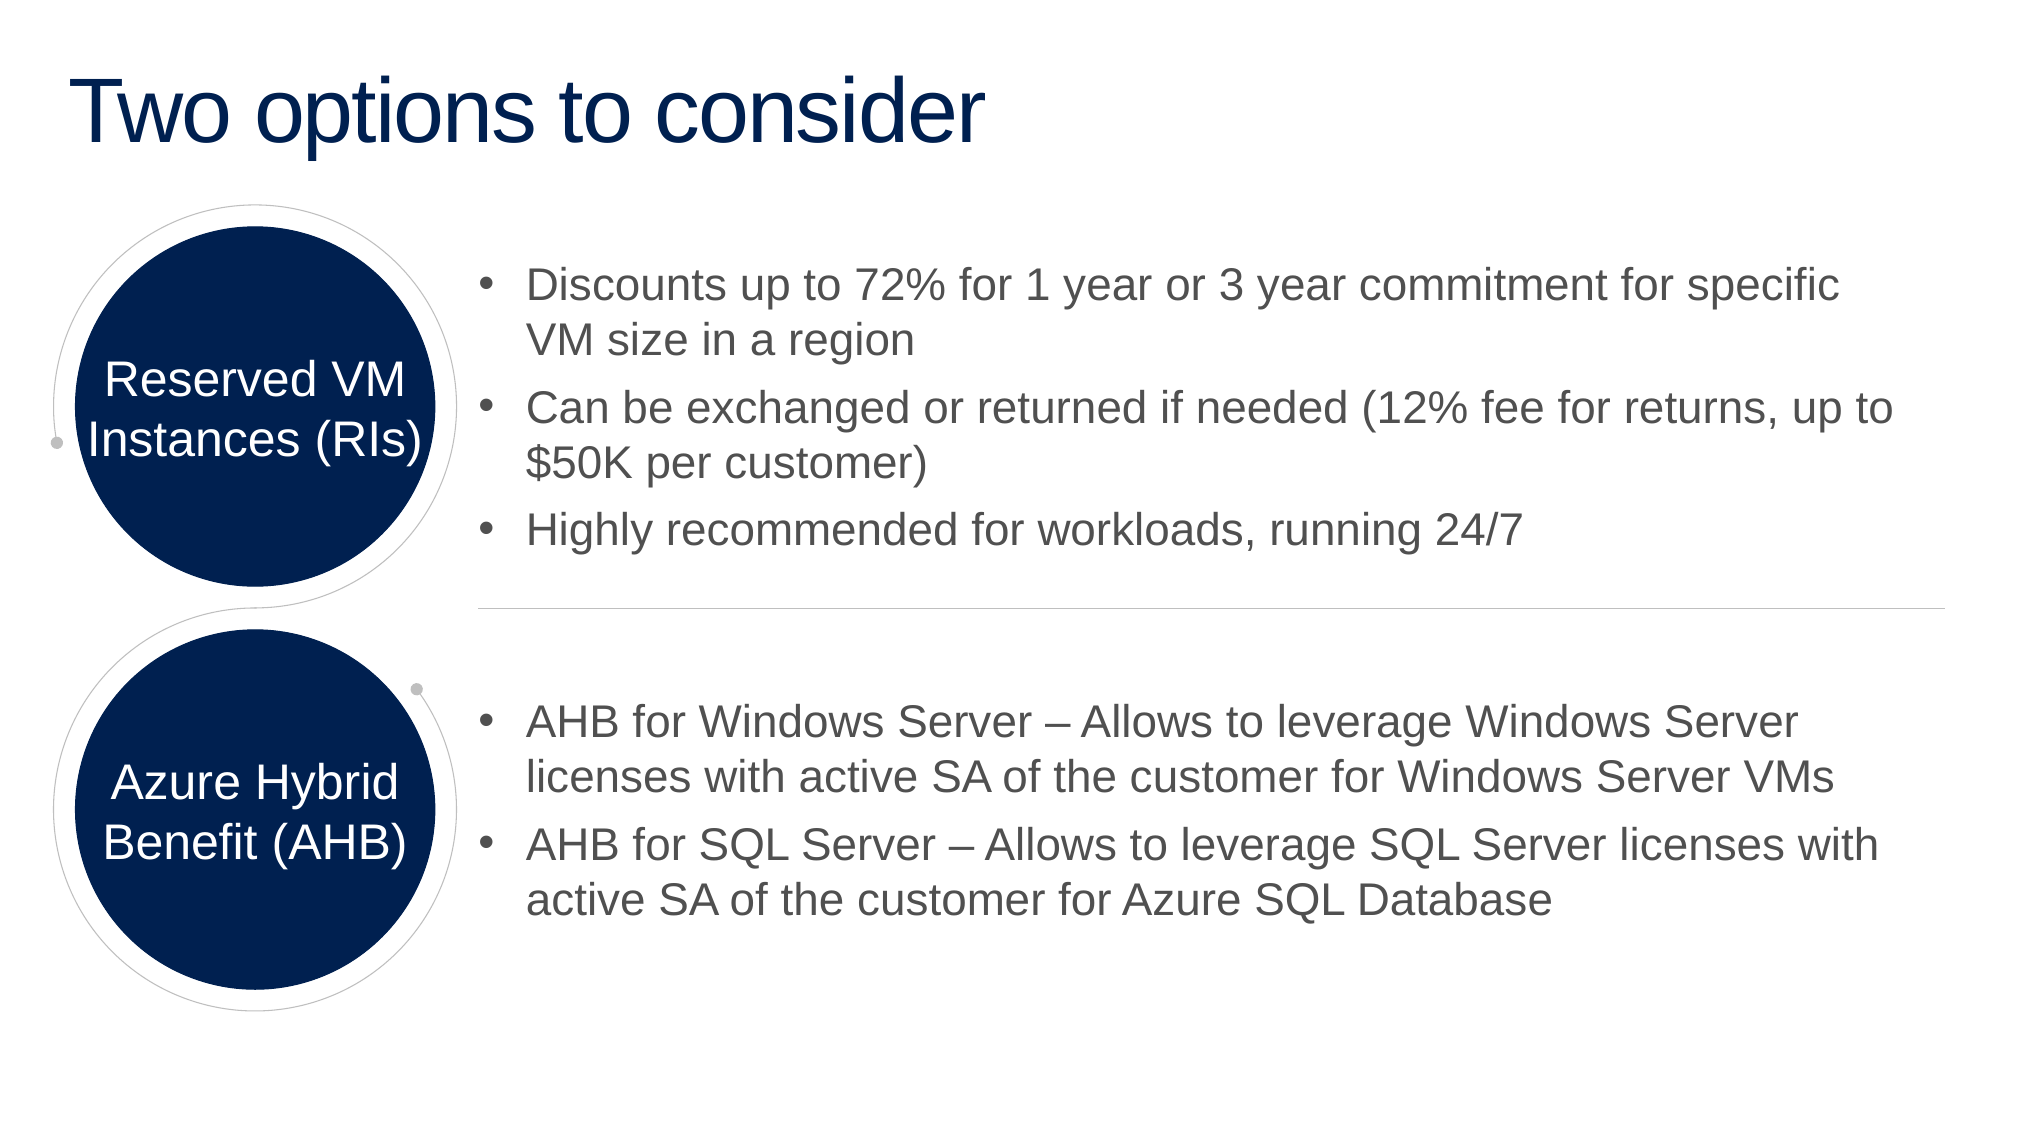

# Two options to consider

Reserved VM
Instances (RIs)

Azure Hybrid
Benefit (AHB)
Discounts up to 72% for 1 year or 3 year commitment for specific VM size in a region
Can be exchanged or returned if needed (12% fee for returns, up to $50K per customer)
Highly recommended for workloads, running 24/7
AHB for Windows Server – Allows to leverage Windows Server licenses with active SA of the customer for Windows Server VMs
AHB for SQL Server – Allows to leverage SQL Server licenses with active SA of the customer for Azure SQL Database